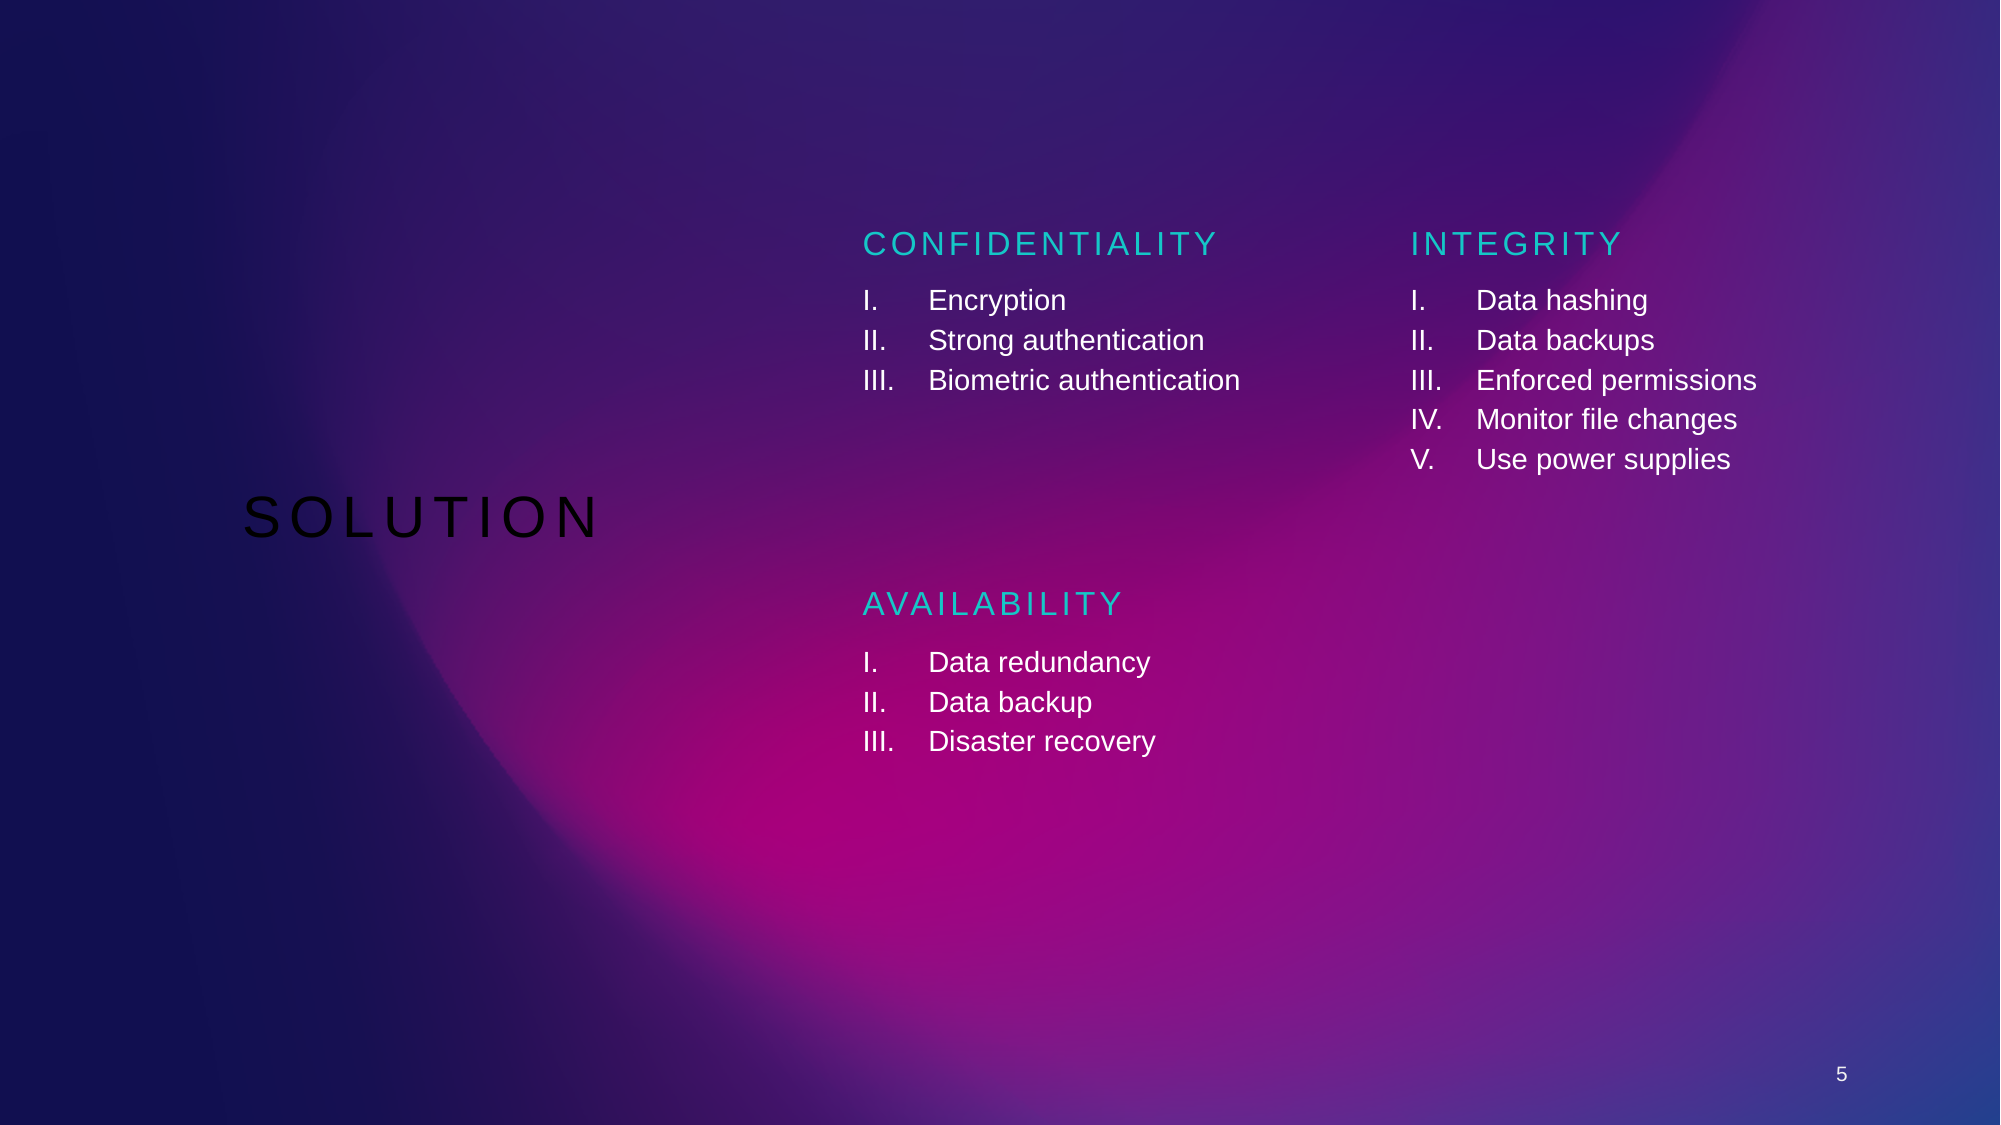

Confidentiality
Integrity
Encryption
Strong authentication
Biometric authentication
Data hashing
Data backups
Enforced permissions
Monitor file changes
Use power supplies
# Solution
Availability
Data redundancy
Data backup
Disaster recovery
5